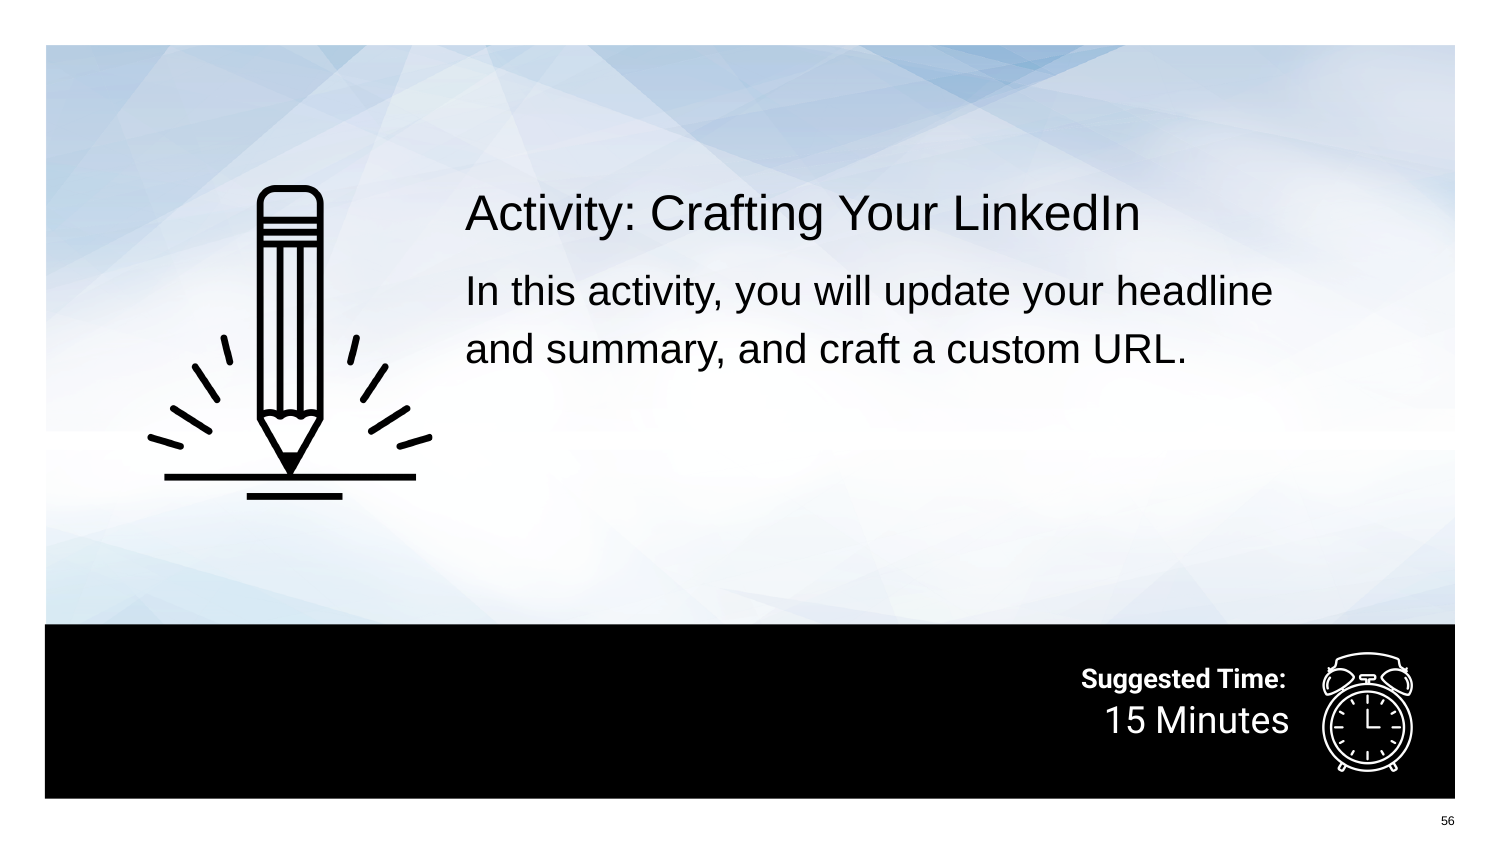

Activity: Crafting Your LinkedIn
In this activity, you will update your headline
and summary, and craft a custom URL.
# 15 Minutes
56